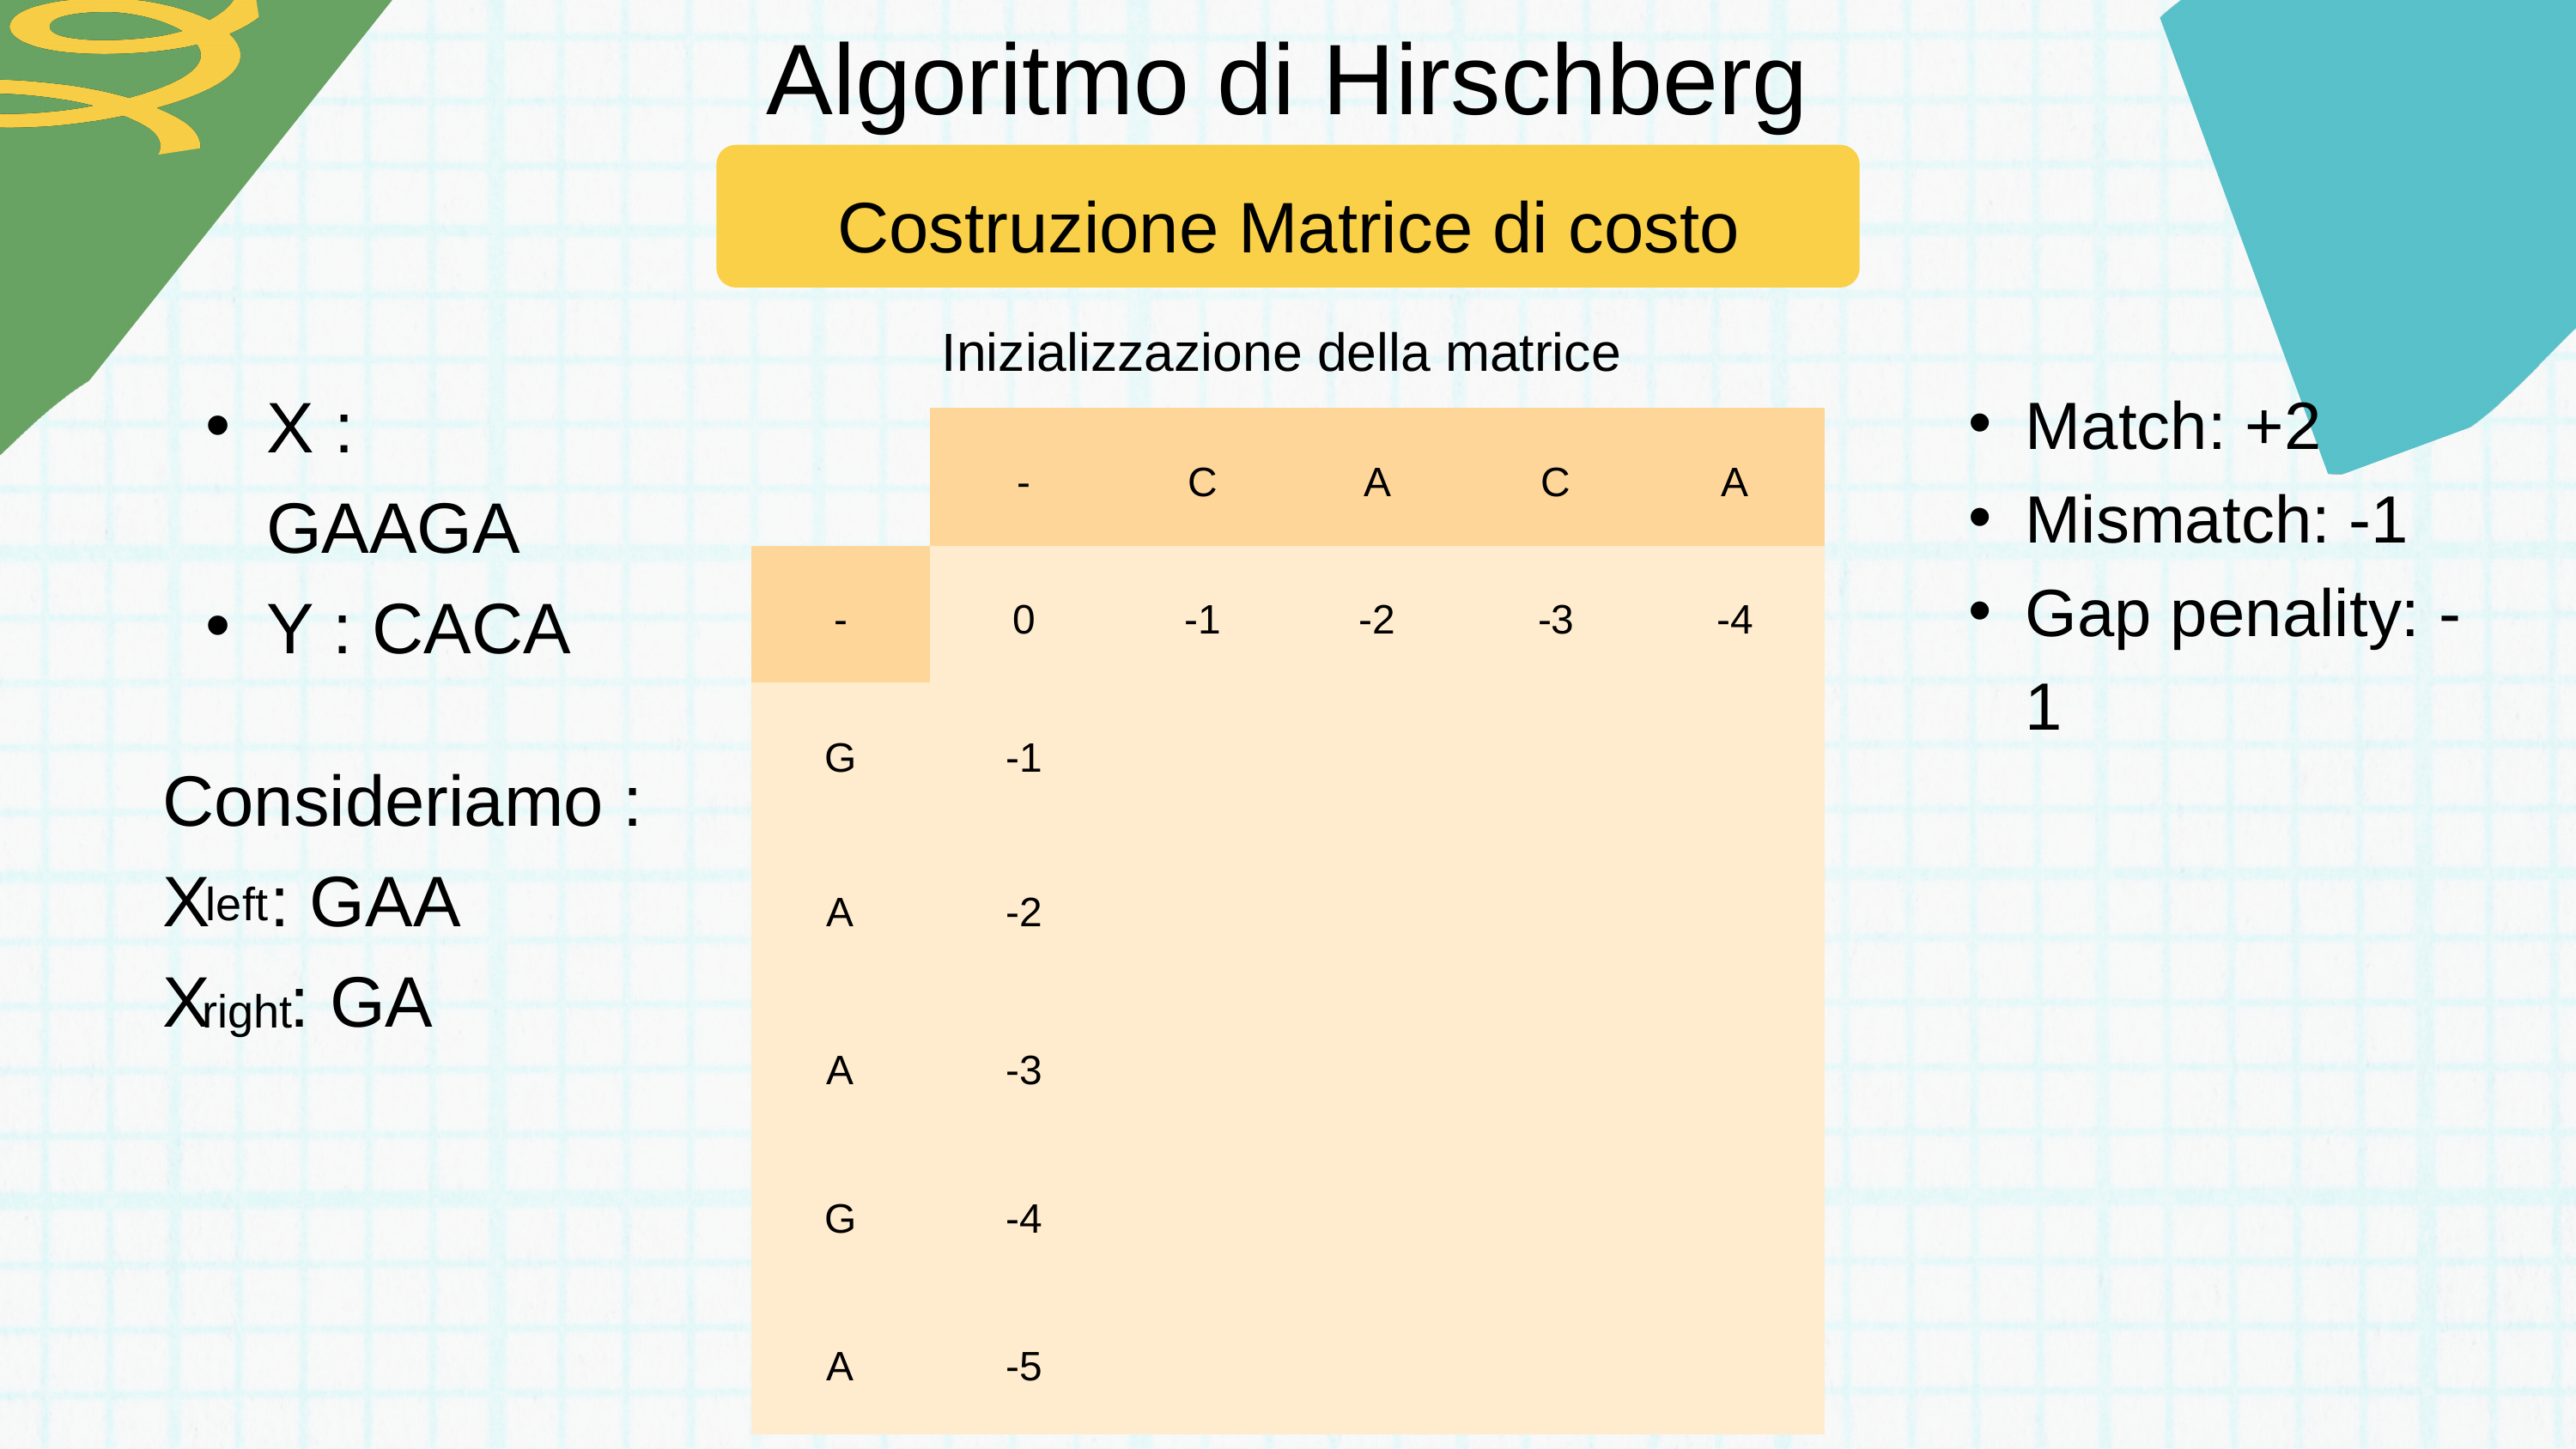

Algoritmo di Hirschberg

Costruzione Matrice di costo
Inizializzazione della matrice
X : GAAGA
Y : CACA
Match: +2
Mismatch: -1
Gap penality: -1
|  | - | C | A | C | A |
| --- | --- | --- | --- | --- | --- |
| - | 0 | -1 | -2 | -3 | -4 |
| G | -1 |  |  |  |  |
| A | -2 |  |  |  |  |
| A | -3 |  |  |  |  |
| G | -4 |  |  |  |  |
| A | -5 |  |  |  |  |
Consideriamo :
X   : GAA
X    : GA
left
right